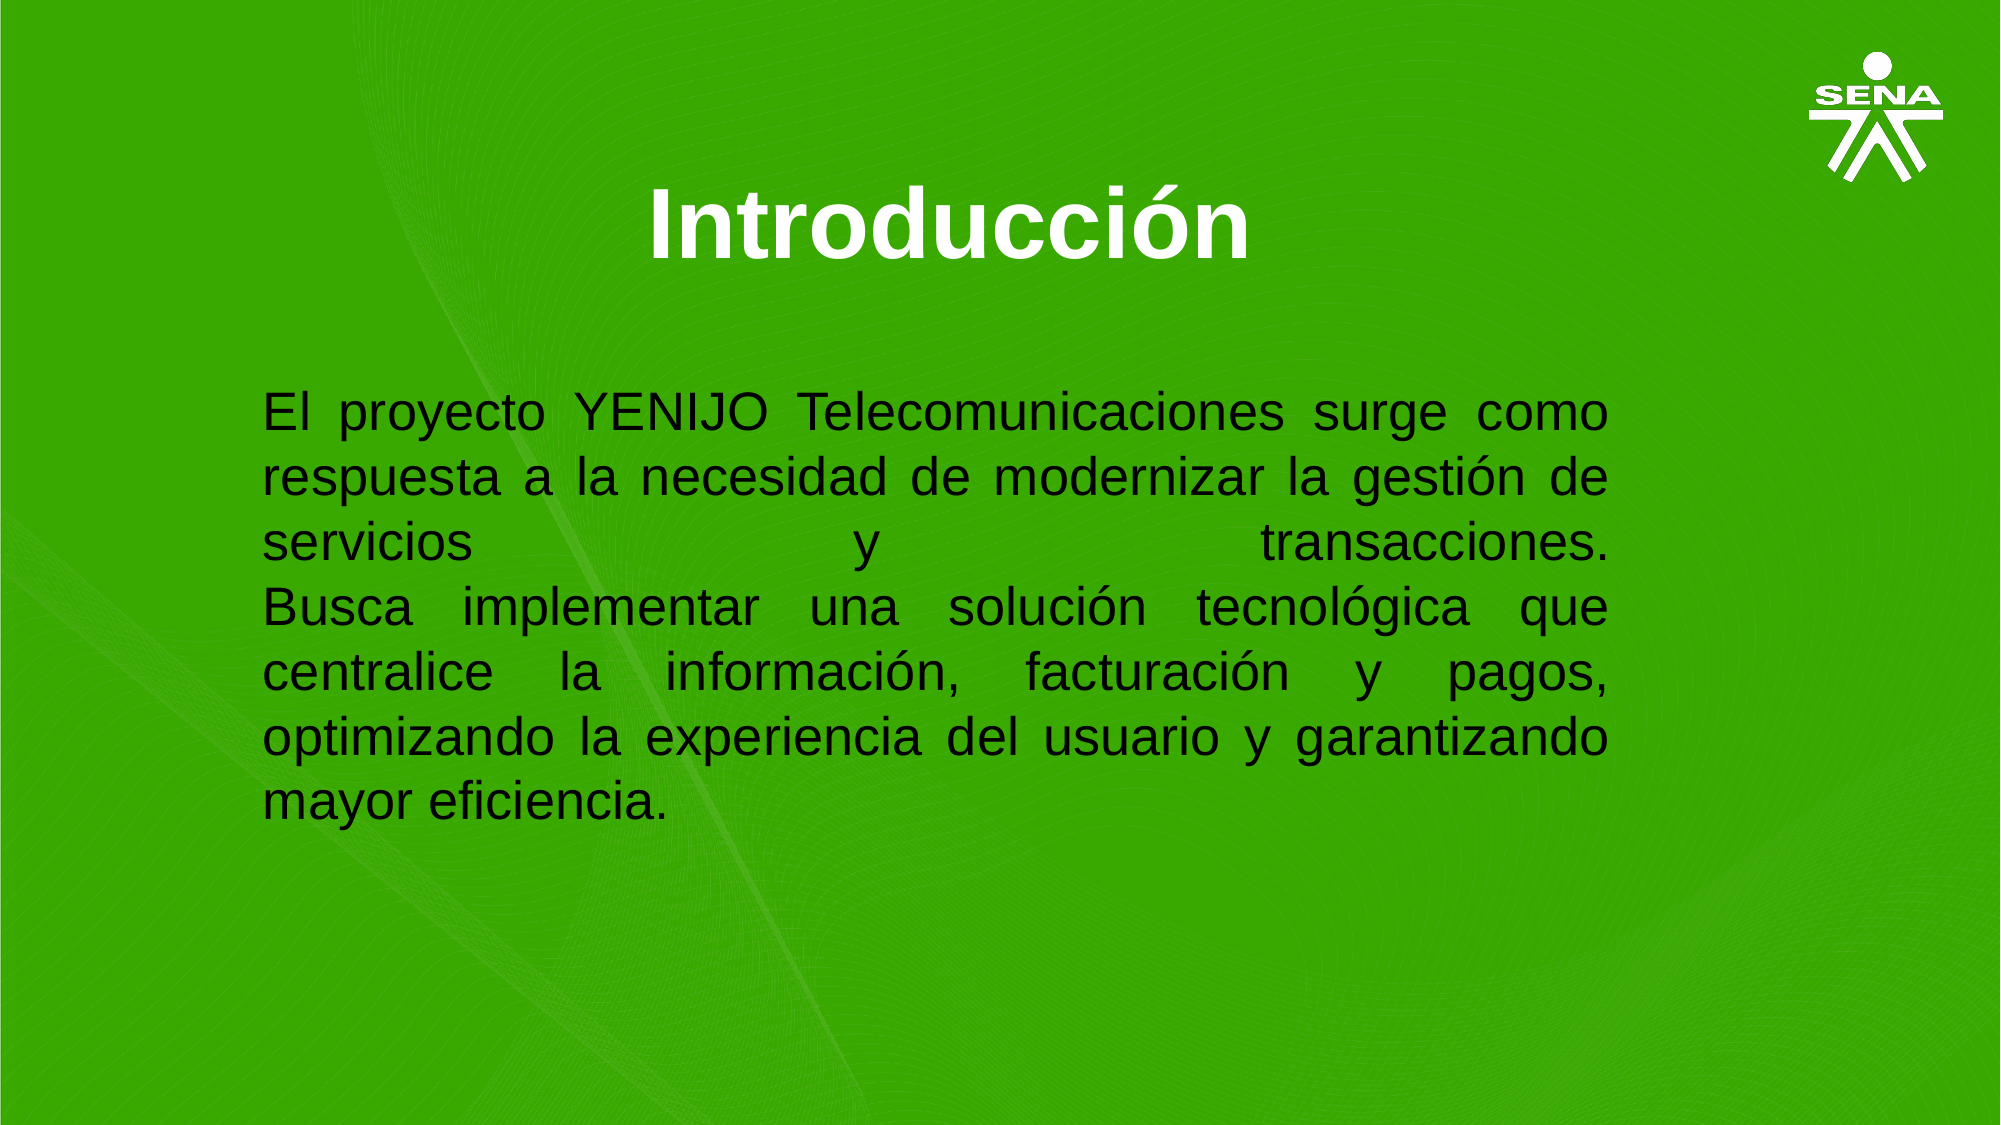

Introducción
El proyecto YENIJO Telecomunicaciones surge como respuesta a la necesidad de modernizar la gestión de servicios y transacciones.
Busca implementar una solución tecnológica que centralice la información, facturación y pagos, optimizando la experiencia del usuario y garantizando mayor eficiencia.